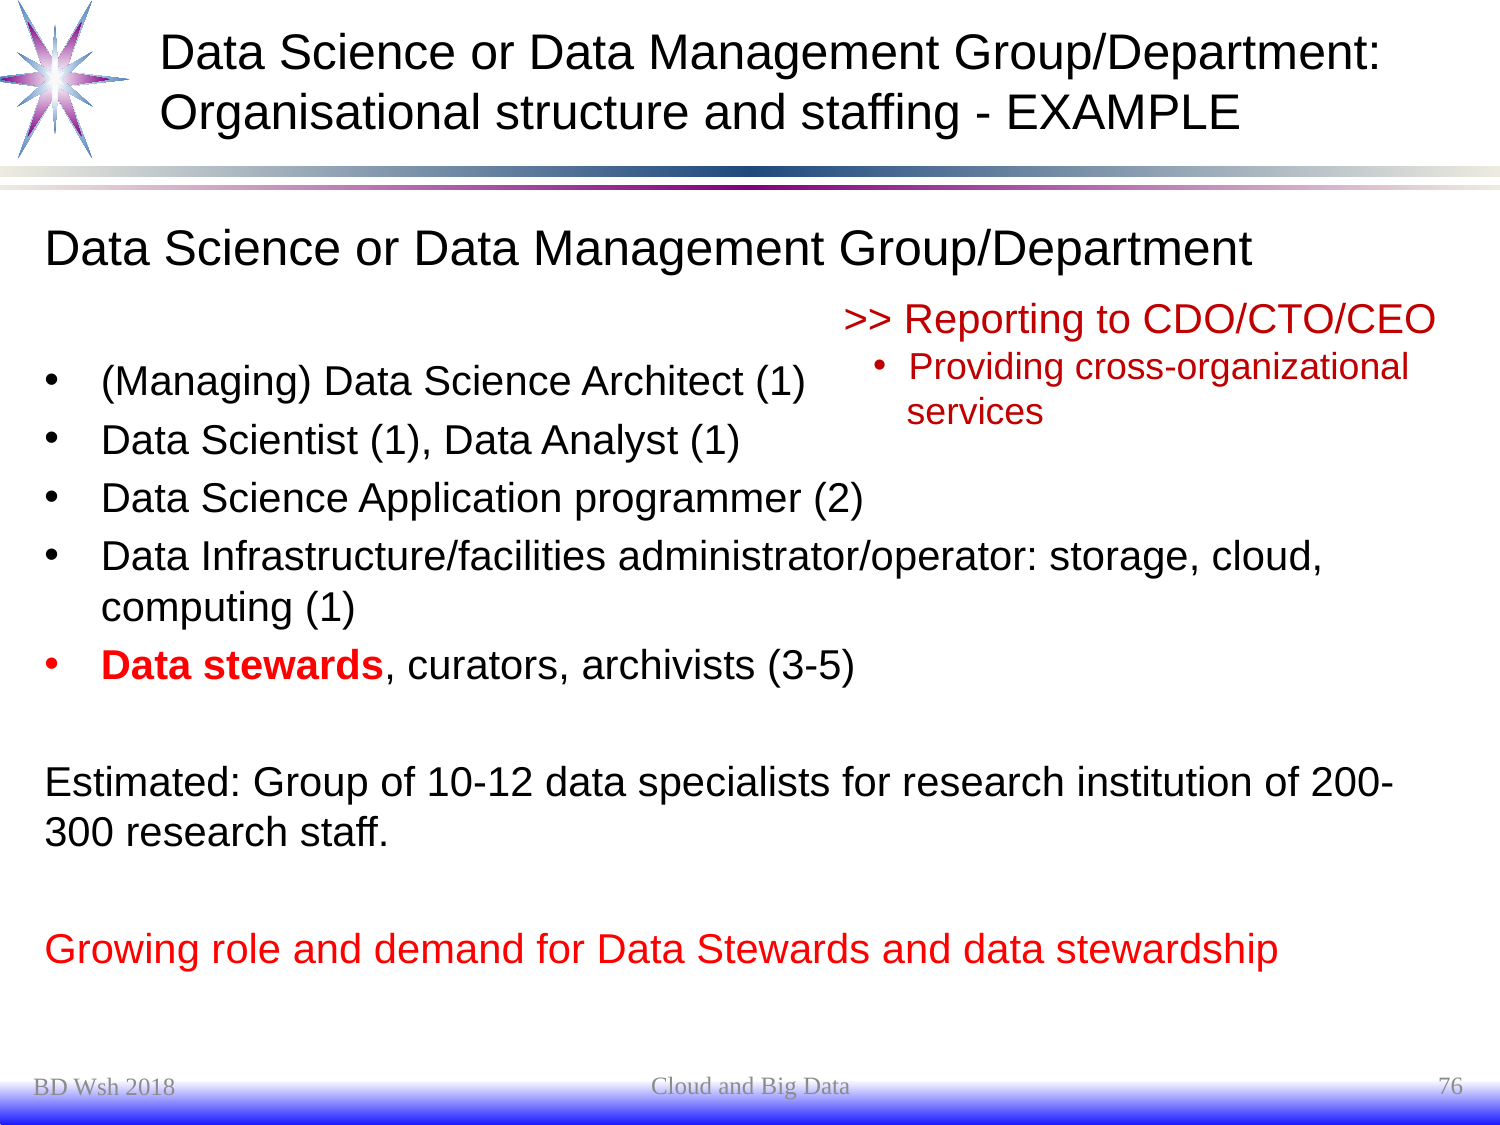

# Data Science or Data Management Group/Department: Organisational structure and staffing - EXAMPLE
Data Science or Data Management Group/Department

(Managing) Data Science Architect (1)
Data Scientist (1), Data Analyst (1)
Data Science Application programmer (2)
Data Infrastructure/facilities administrator/operator: storage, cloud, computing (1)
Data stewards, curators, archivists (3-5)

Estimated: Group of 10-12 data specialists for research institution of 200-300 research staff.

Growing role and demand for Data Stewards and data stewardship
>> Reporting to CDO/CTO/CEO
Providing cross-organizational
      services
Cloud and Big Data
76
BD Wsh 2018